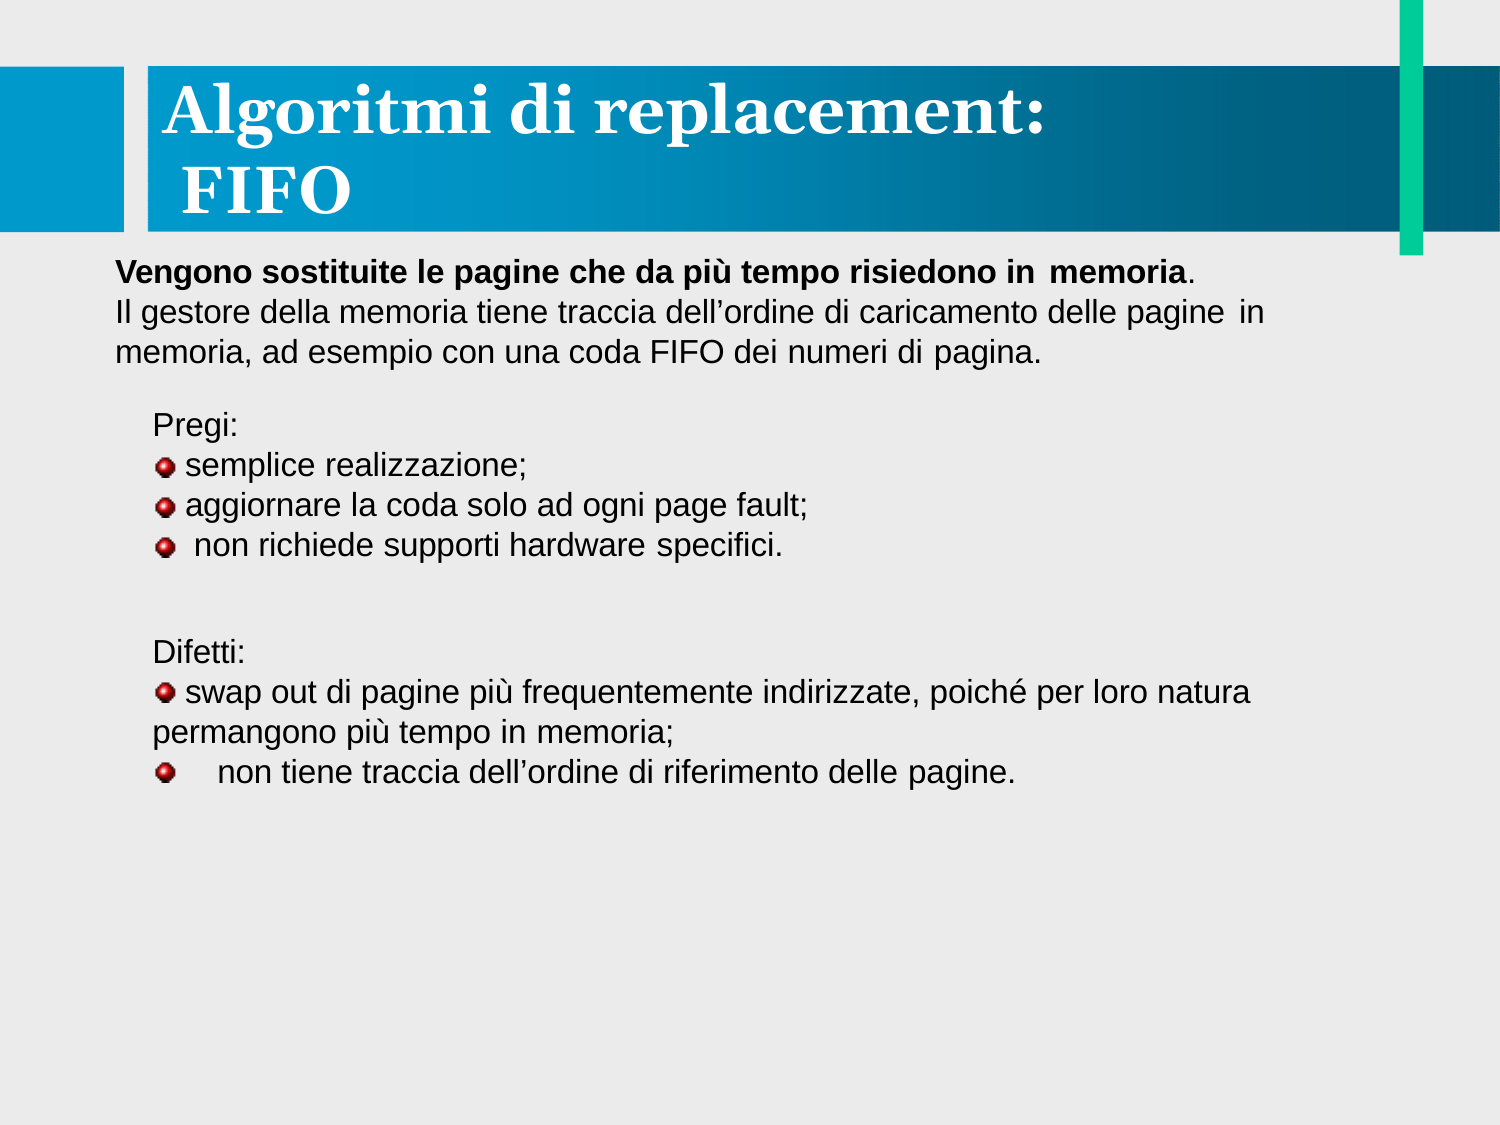

# Algoritmi di replacement:  FIFO

Vengono sostituite le pagine che da più tempo risiedono in memoria.
Il gestore della memoria tiene traccia dell’ordine di caricamento delle pagine in
memoria, ad esempio con una coda FIFO dei numeri di pagina.
Pregi:
semplice realizzazione;
aggiornare la coda solo ad ogni page fault;  non richiede supporti hardware specifici.

Difetti:
swap out di pagine più frequentemente indirizzate, poiché per loro natura  permangono più tempo in memoria;
non tiene traccia dell’ordine di riferimento delle pagine.